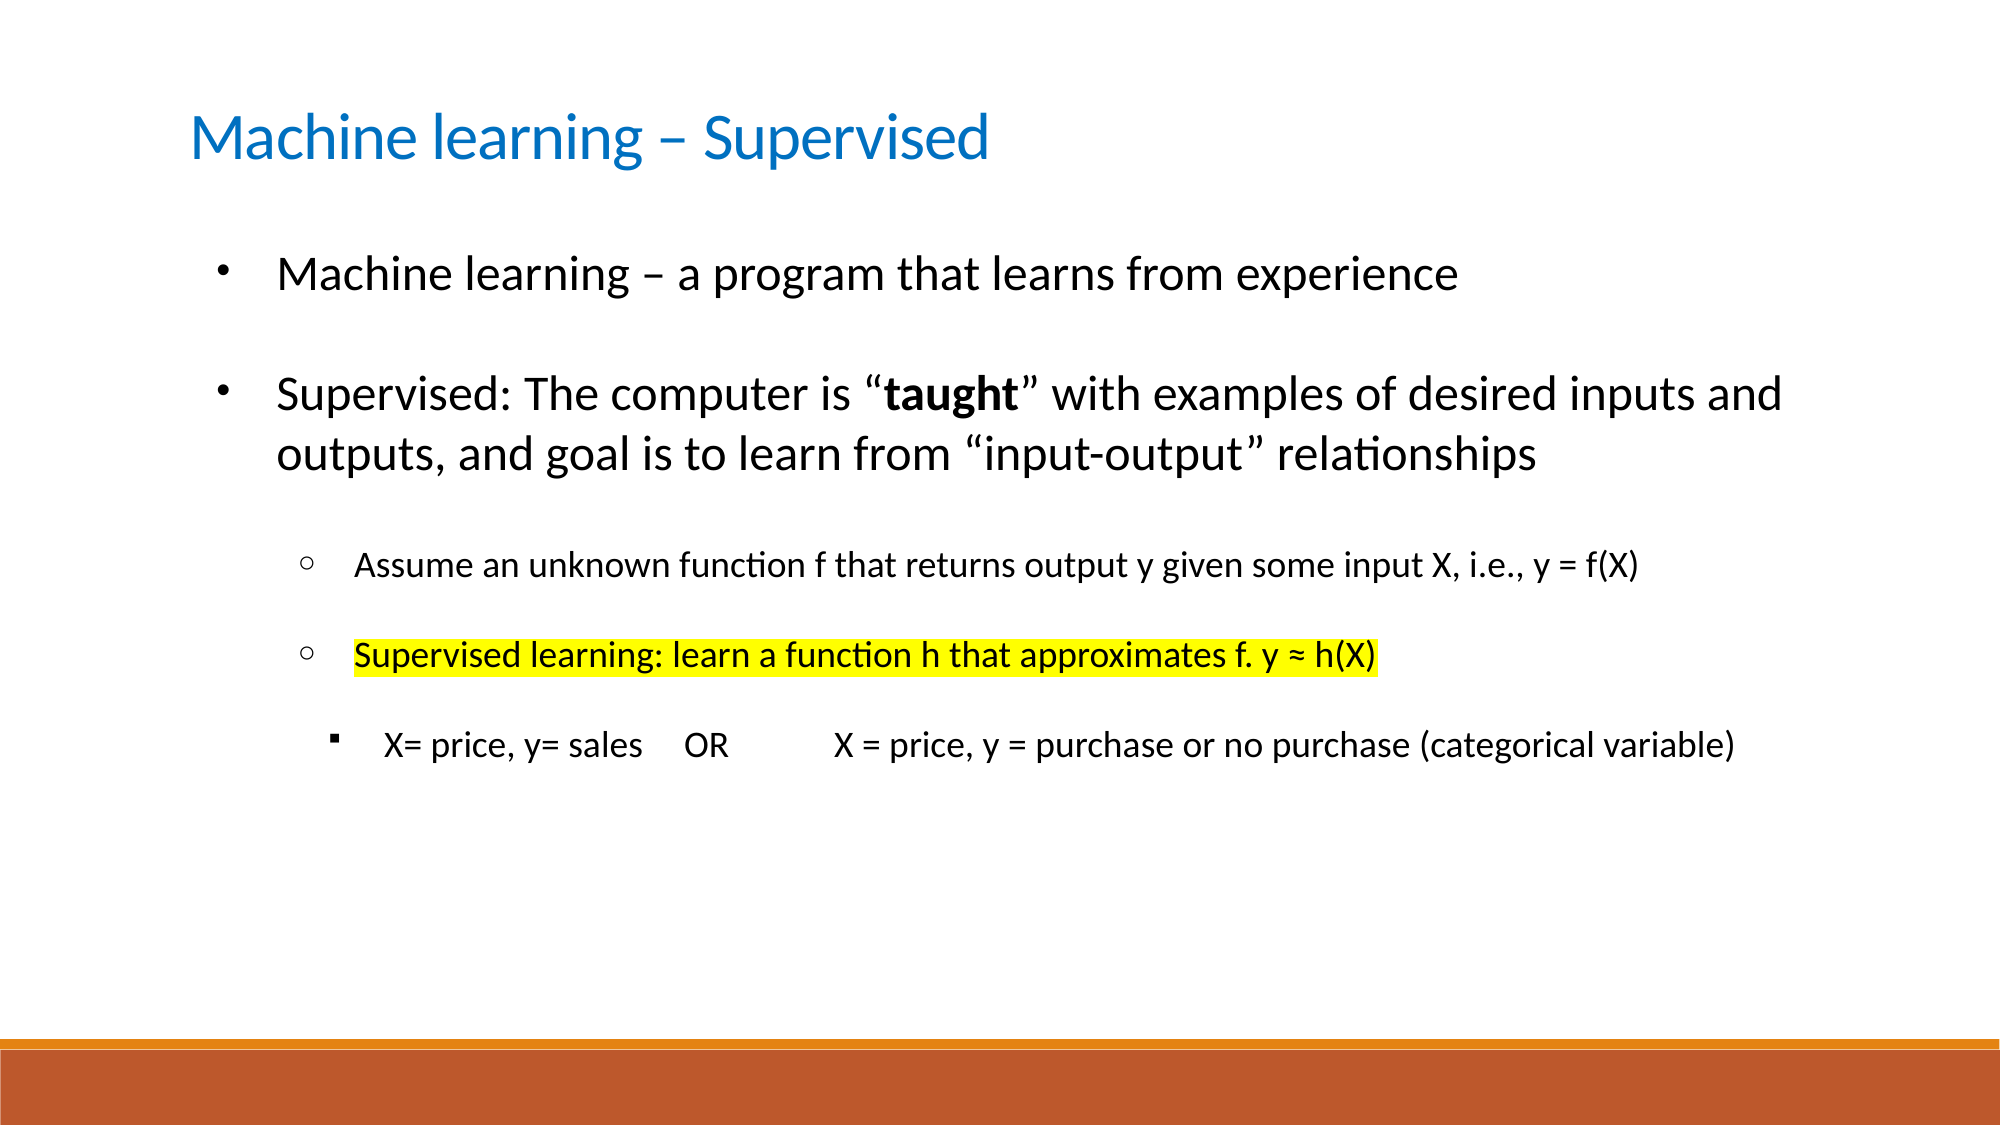

Machine learning – Supervised
Machine learning – a program that learns from experience

Supervised: The computer is “taught” with examples of desired inputs and outputs, and goal is to learn from “input-output” relationships

Assume an unknown function f that returns output y given some input X, i.e., y = f(X)

Supervised learning: learn a function h that approximates f. y ≈ h(X)

X= price, y= sales 	OR  	X = price, y = purchase or no purchase (categorical variable)